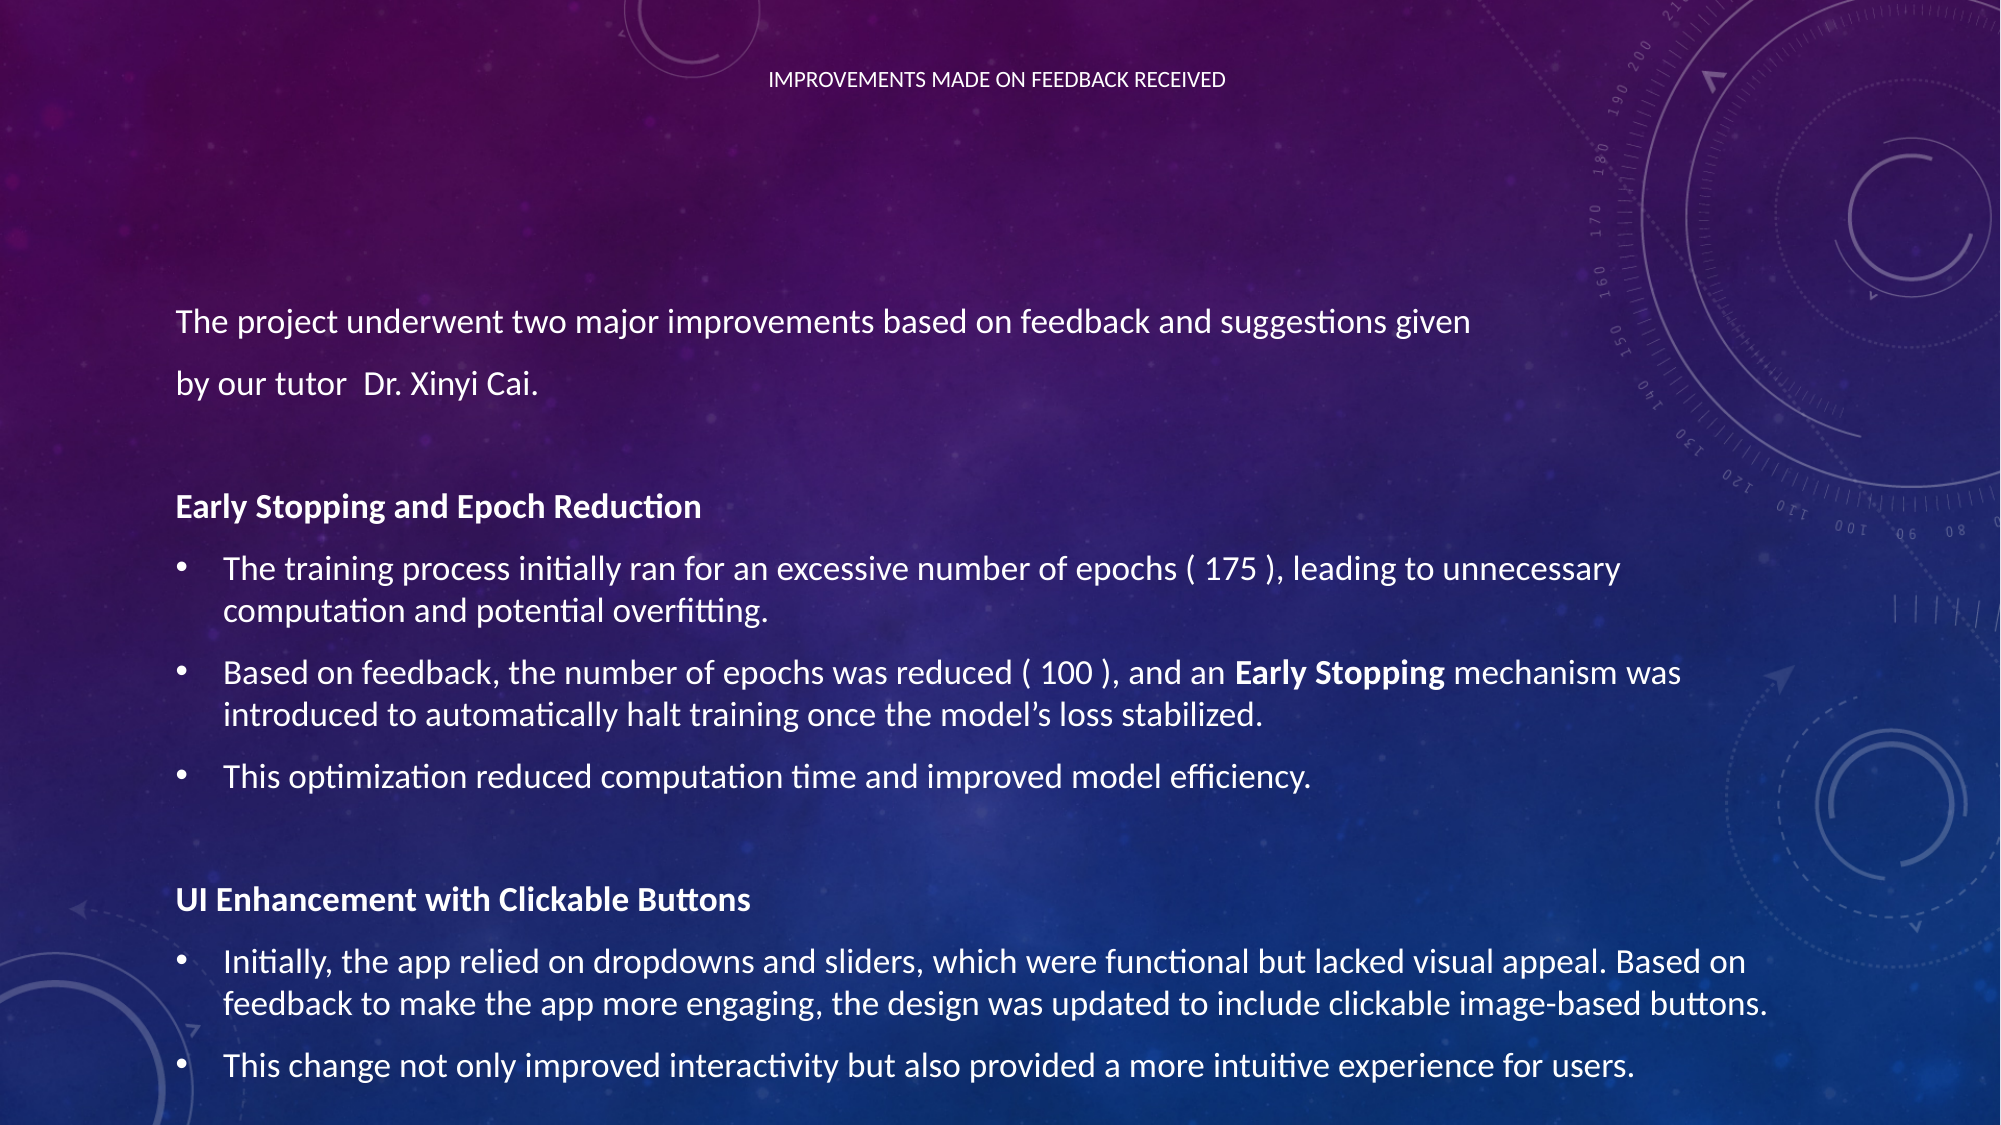

# Improvements made on feedback received

The project underwent two major improvements based on feedback and suggestions given
by our tutor  Dr. Xinyi Cai.

Early Stopping and Epoch Reduction
The training process initially ran for an excessive number of epochs ( 175 ), leading to unnecessary computation and potential overfitting.
Based on feedback, the number of epochs was reduced ( 100 ), and an Early Stopping mechanism was introduced to automatically halt training once the model’s loss stabilized.
This optimization reduced computation time and improved model efficiency.

UI Enhancement with Clickable Buttons
Initially, the app relied on dropdowns and sliders, which were functional but lacked visual appeal. Based on feedback to make the app more engaging, the design was updated to include clickable image-based buttons.
This change not only improved interactivity but also provided a more intuitive experience for users.